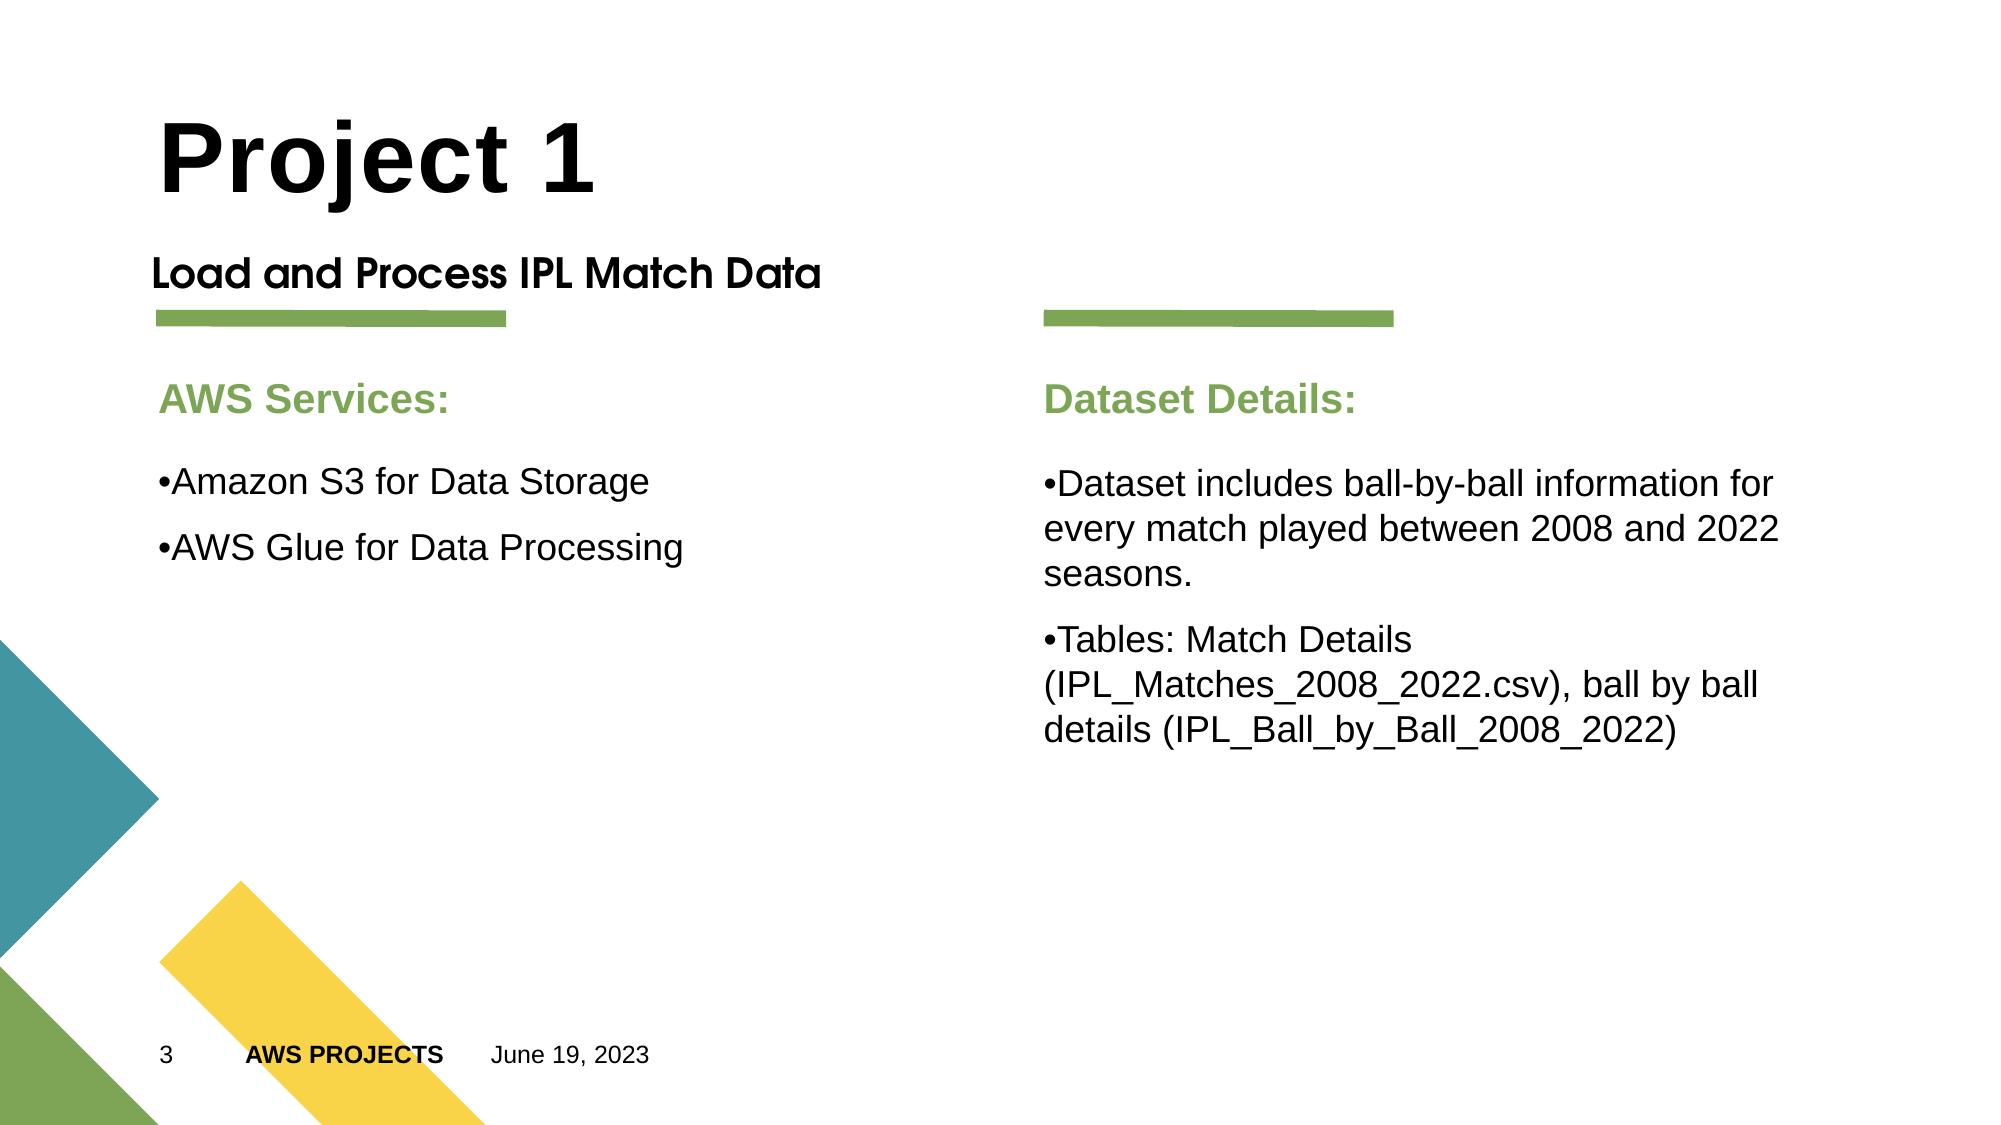

# Project 1
Load and Process IPL Match Data
AWS Services:
Dataset Details:
•Amazon S3 for Data Storage
•AWS Glue for Data Processing

•Dataset includes ball-by-ball information for every match played between 2008 and 2022 seasons.
•Tables: Match Details (IPL_Matches_2008_2022.csv), ball by ball details (IPL_Ball_by_Ball_2008_2022)

3
AWS PROJECTS
June 19, 2023